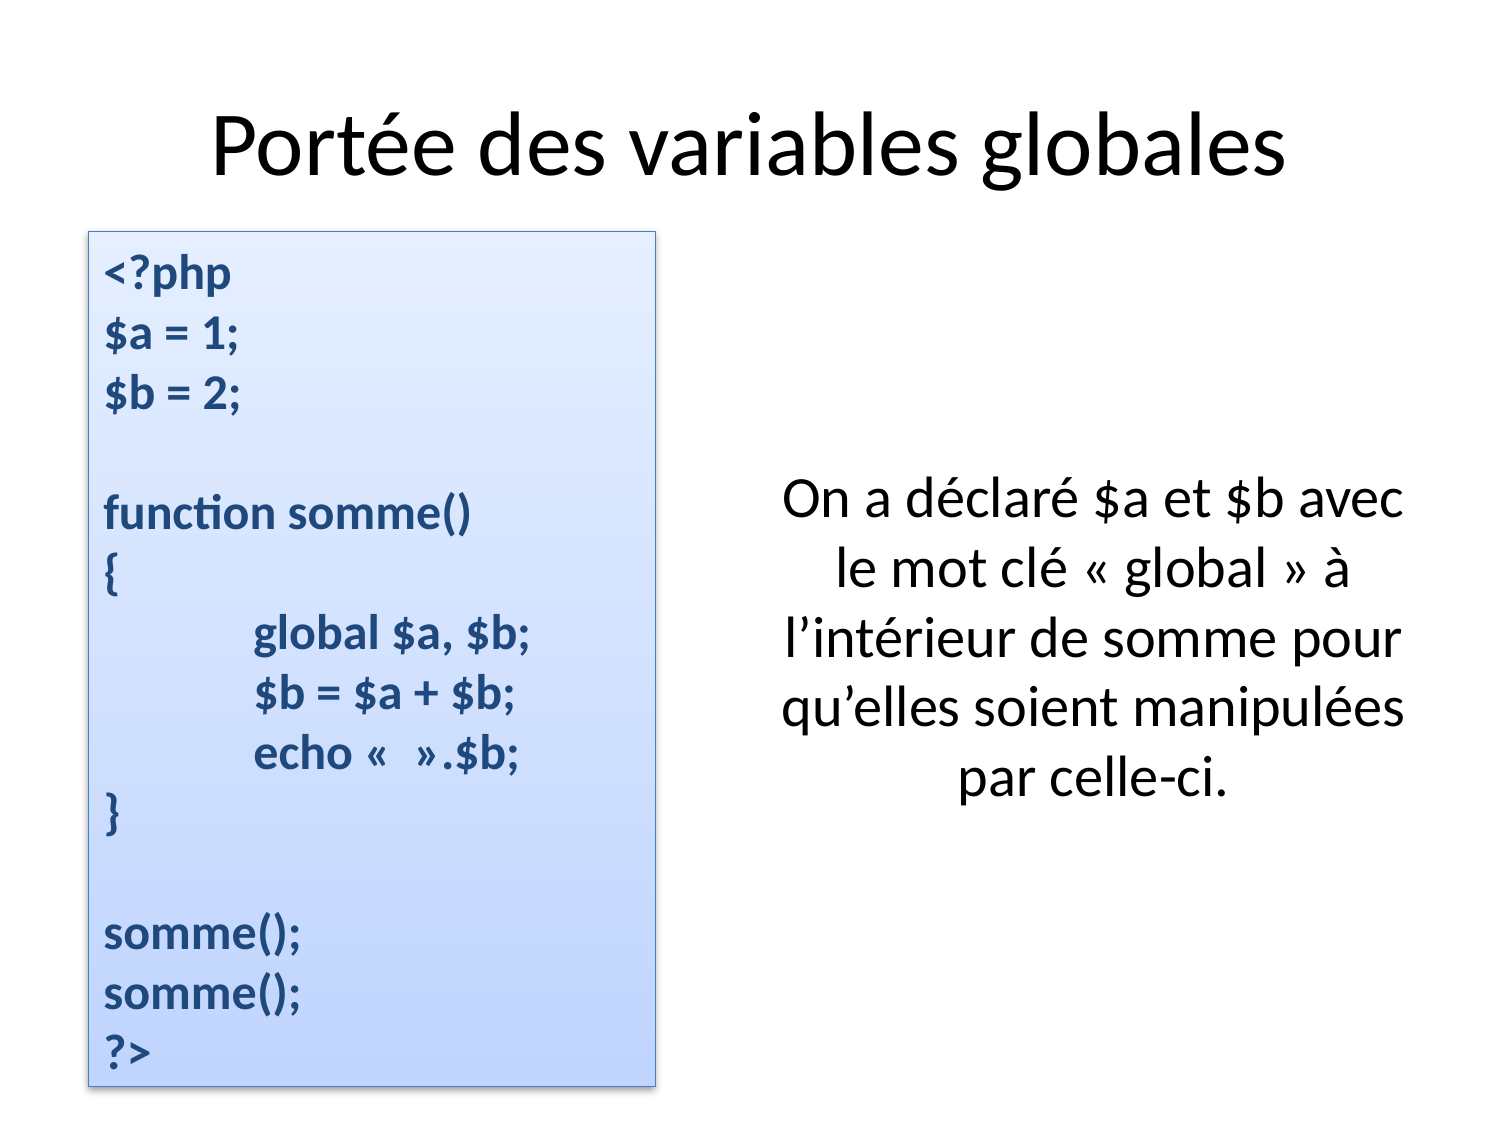

# Portée des variables globales
<?php
$a = 1;
$b = 2;

function somme()
{
	global $a, $b;
	$b = $a + $b;
	echo «  ».$b;
}

somme();
somme();
?>
On a déclaré $a et $b avec le mot clé « global » à l’intérieur de somme pour qu’elles soient manipulées par celle-ci.